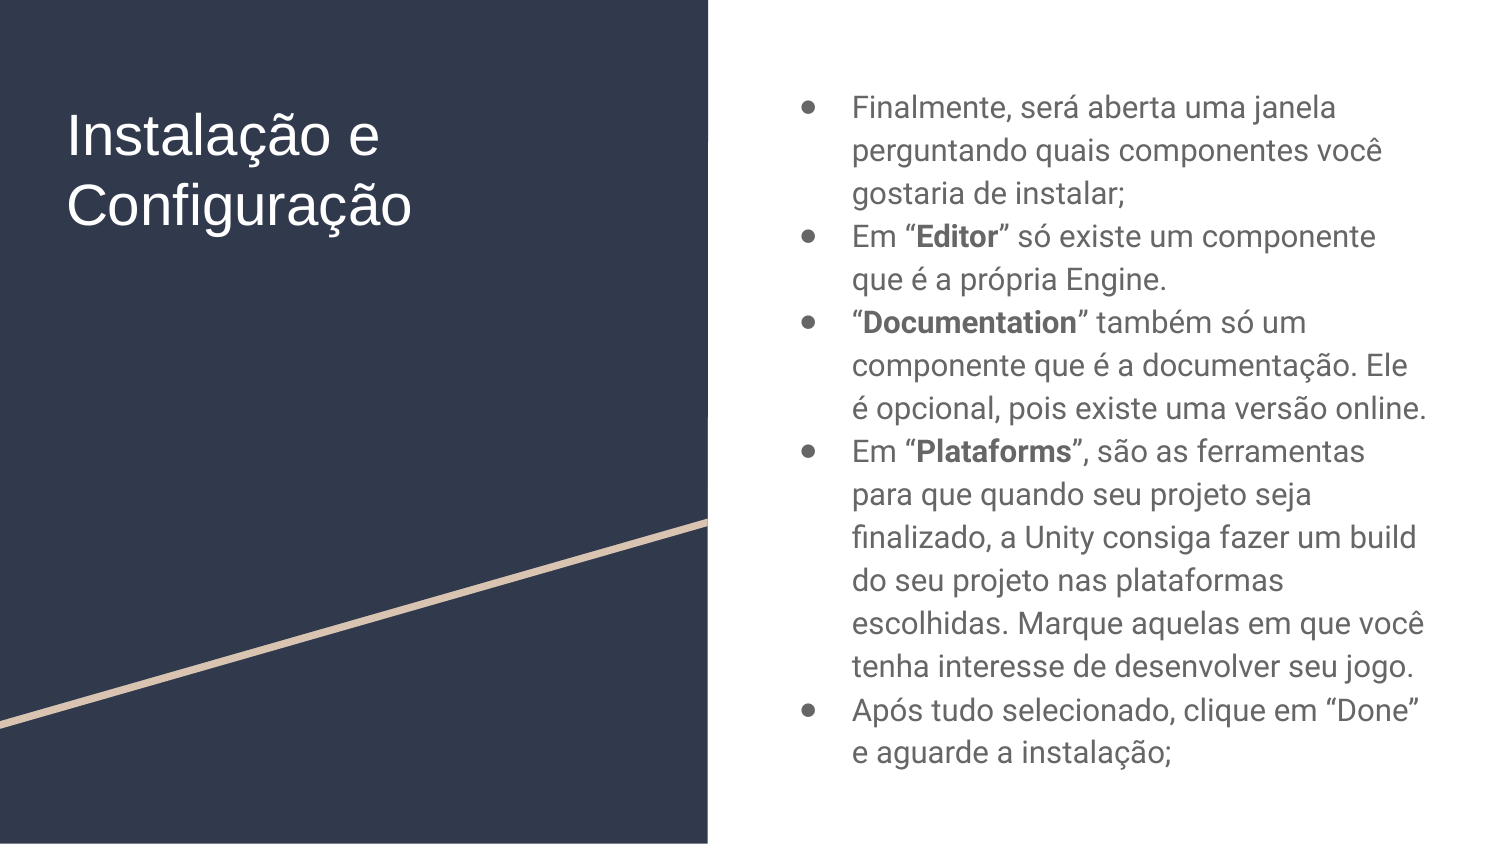

Finalmente, será aberta uma janela perguntando quais componentes você gostaria de instalar;
Em “Editor” só existe um componente que é a própria Engine.
“Documentation” também só um componente que é a documentação. Ele é opcional, pois existe uma versão online.
Em “Plataforms”, são as ferramentas para que quando seu projeto seja finalizado, a Unity consiga fazer um build do seu projeto nas plataformas escolhidas. Marque aquelas em que você tenha interesse de desenvolver seu jogo.
Após tudo selecionado, clique em “Done” e aguarde a instalação;
# Instalação e Configuração